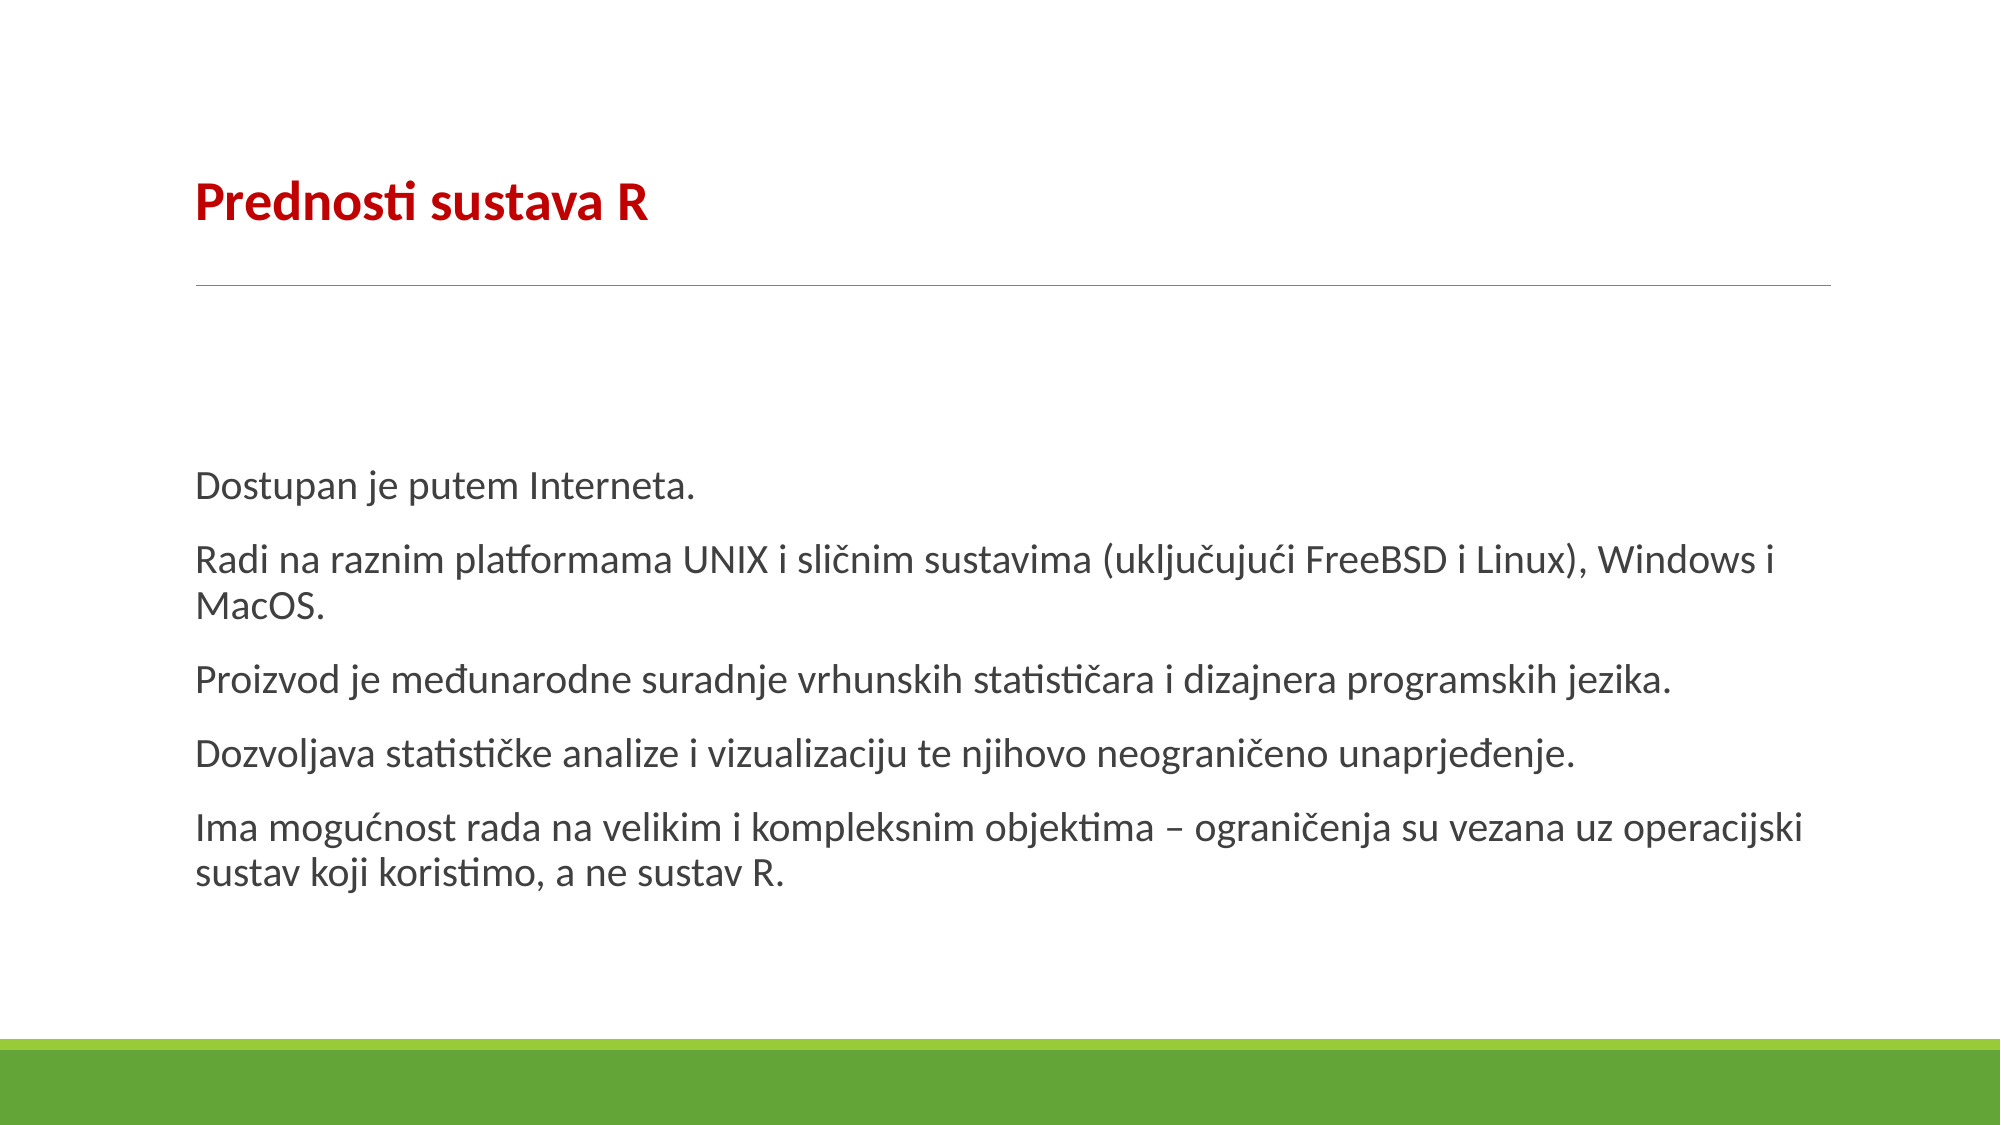

# Prednosti sustava R

Dostupan je putem Interneta.
Radi na raznim platformama UNIX i sličnim sustavima (uključujući FreeBSD i Linux), Windows i MacOS.
Proizvod je međunarodne suradnje vrhunskih statističara i dizajnera programskih jezika.
Dozvoljava statističke analize i vizualizaciju te njihovo neograničeno unaprjeđenje.
Ima mogućnost rada na velikim i kompleksnim objektima – ograničenja su vezana uz operacijski sustav koji koristimo, a ne sustav R.